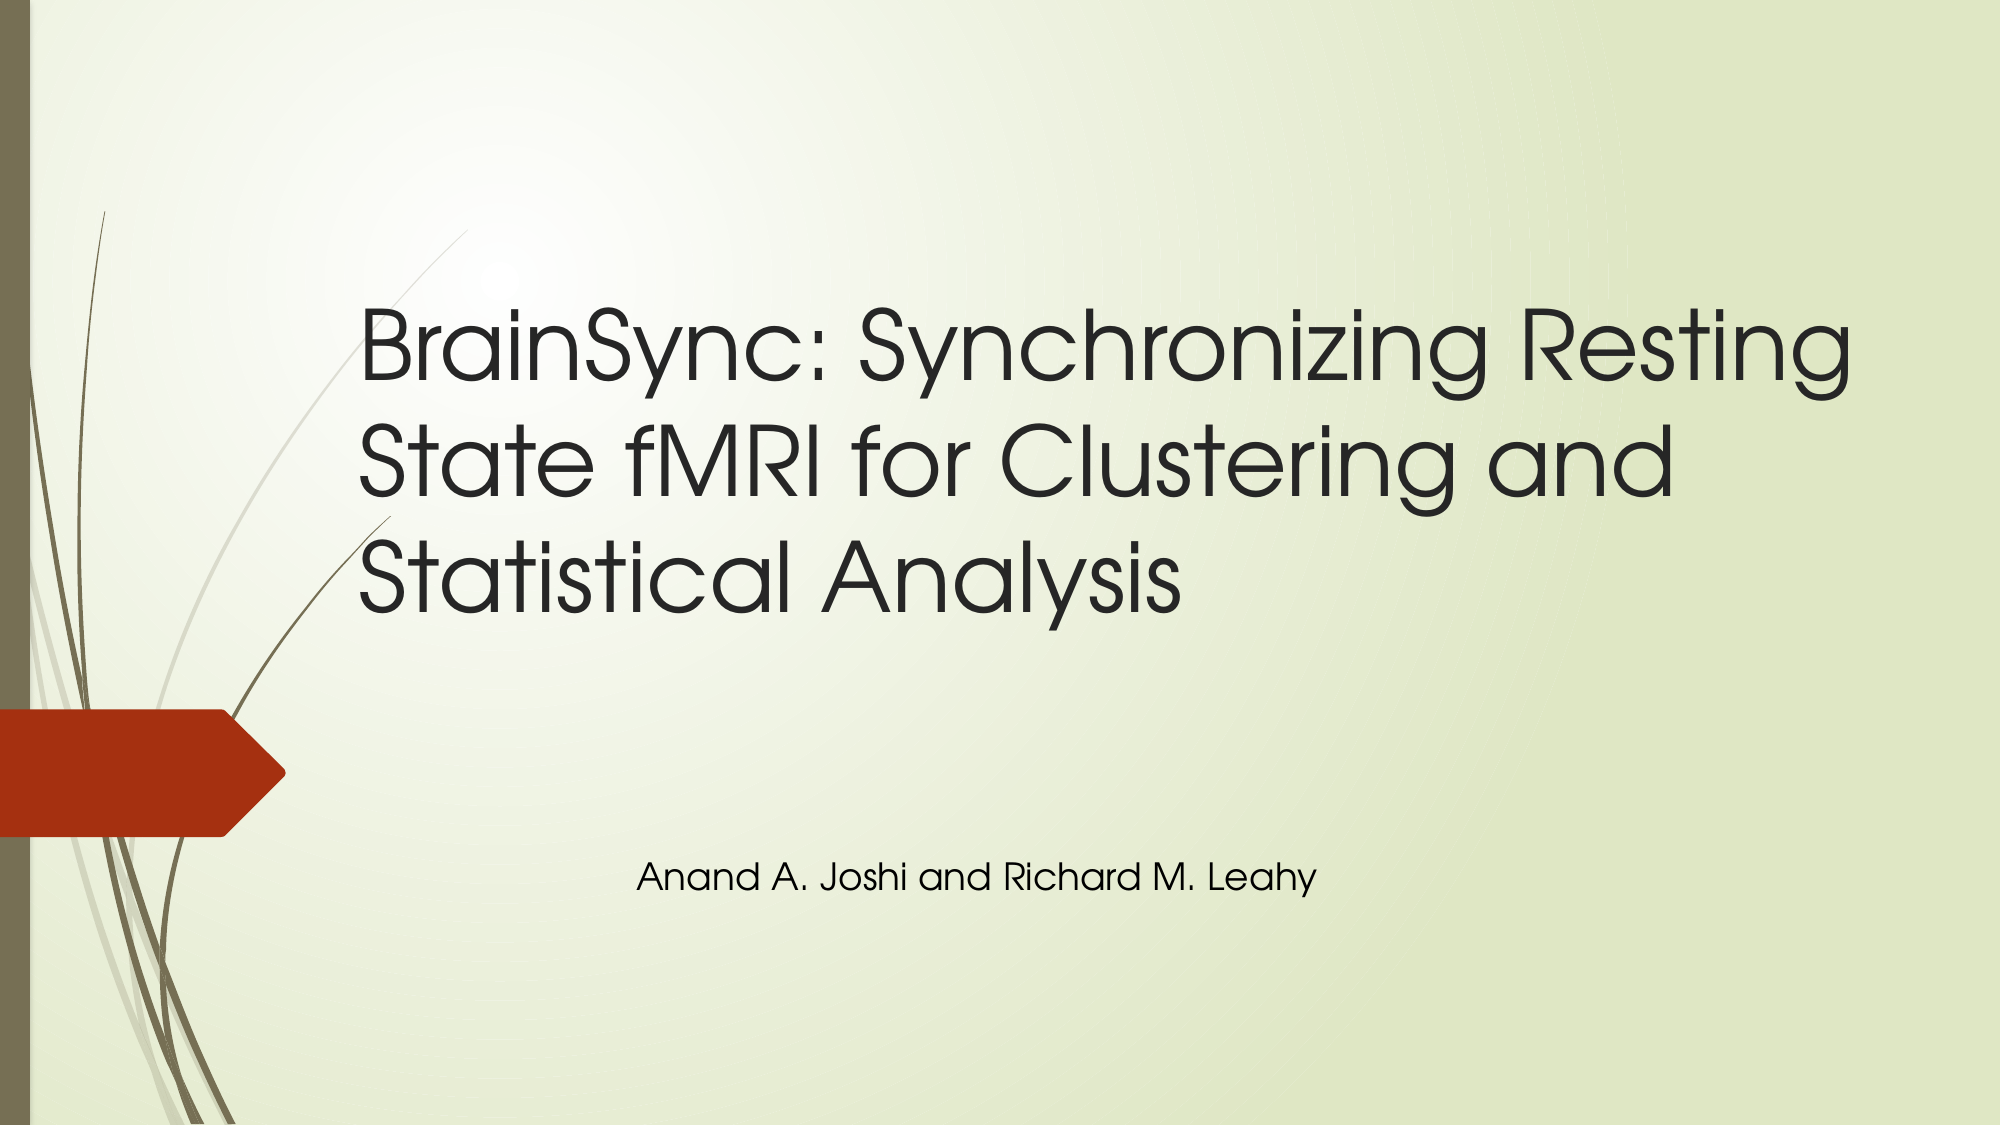

# BrainSync: Synchronizing Resting State fMRI for Clustering and Statistical Analysis
Anand A. Joshi and Richard M. Leahy